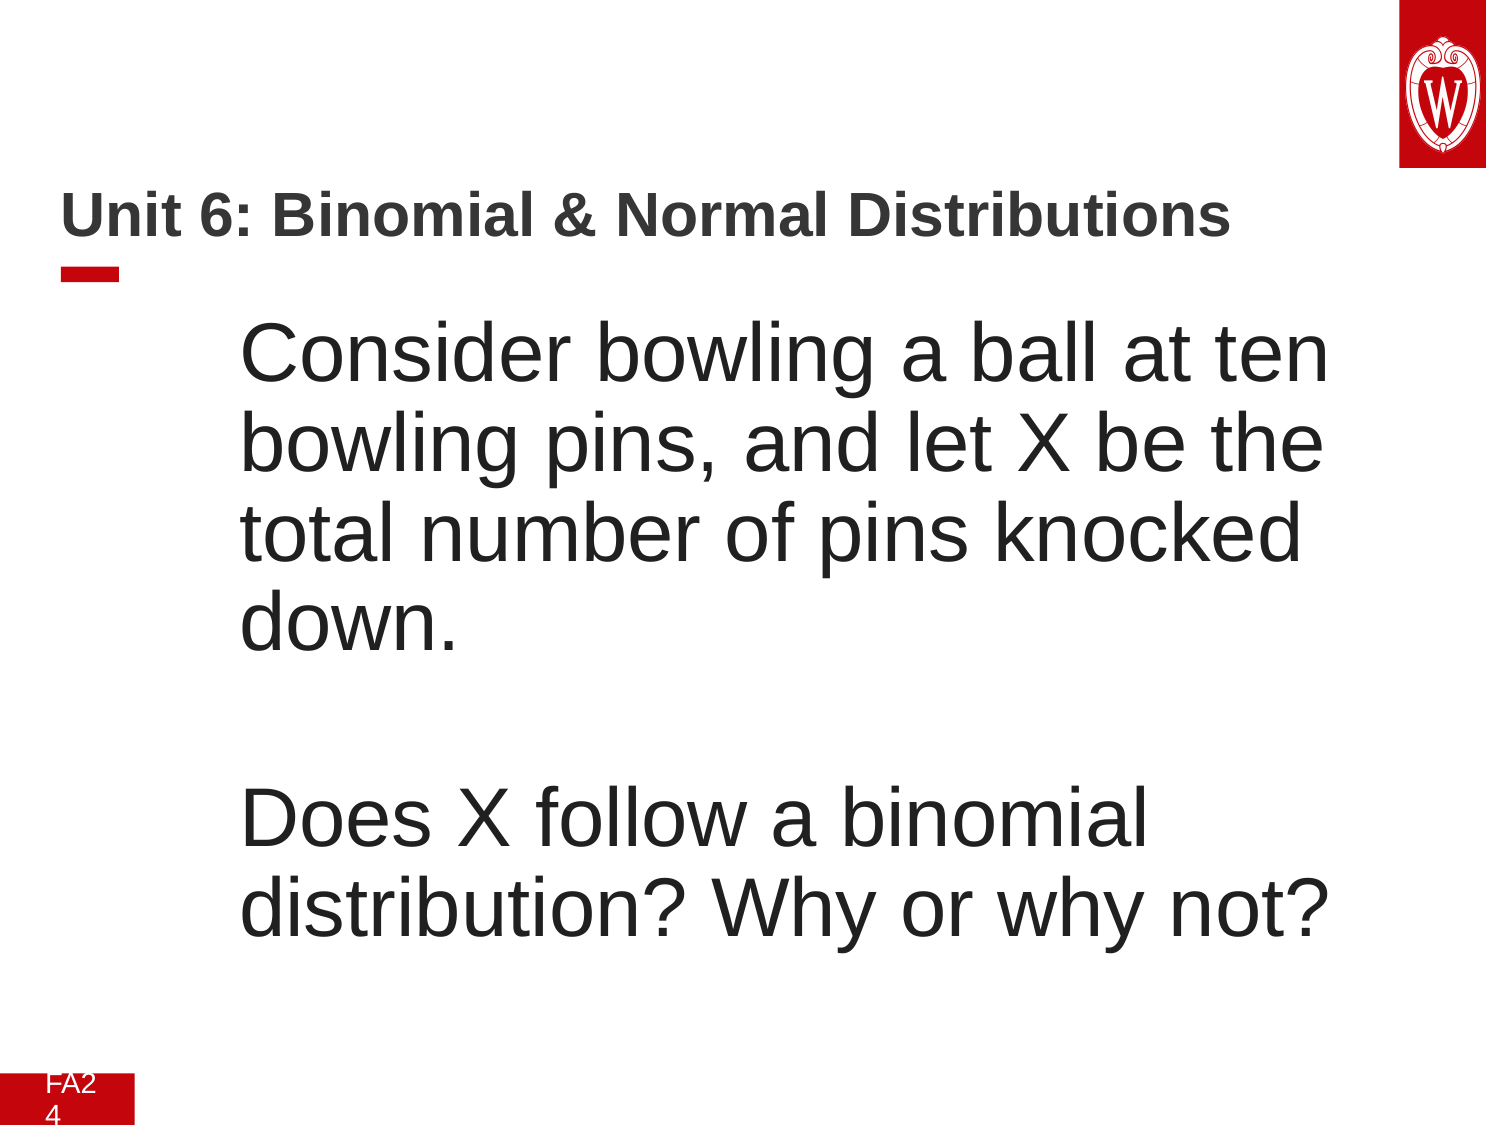

# Unit 6: Binomial & Normal Distributions
Consider bowling a ball at ten bowling pins, and let X be the total number of pins knocked down.

Does X follow a binomial distribution? Why or why not?
FA24